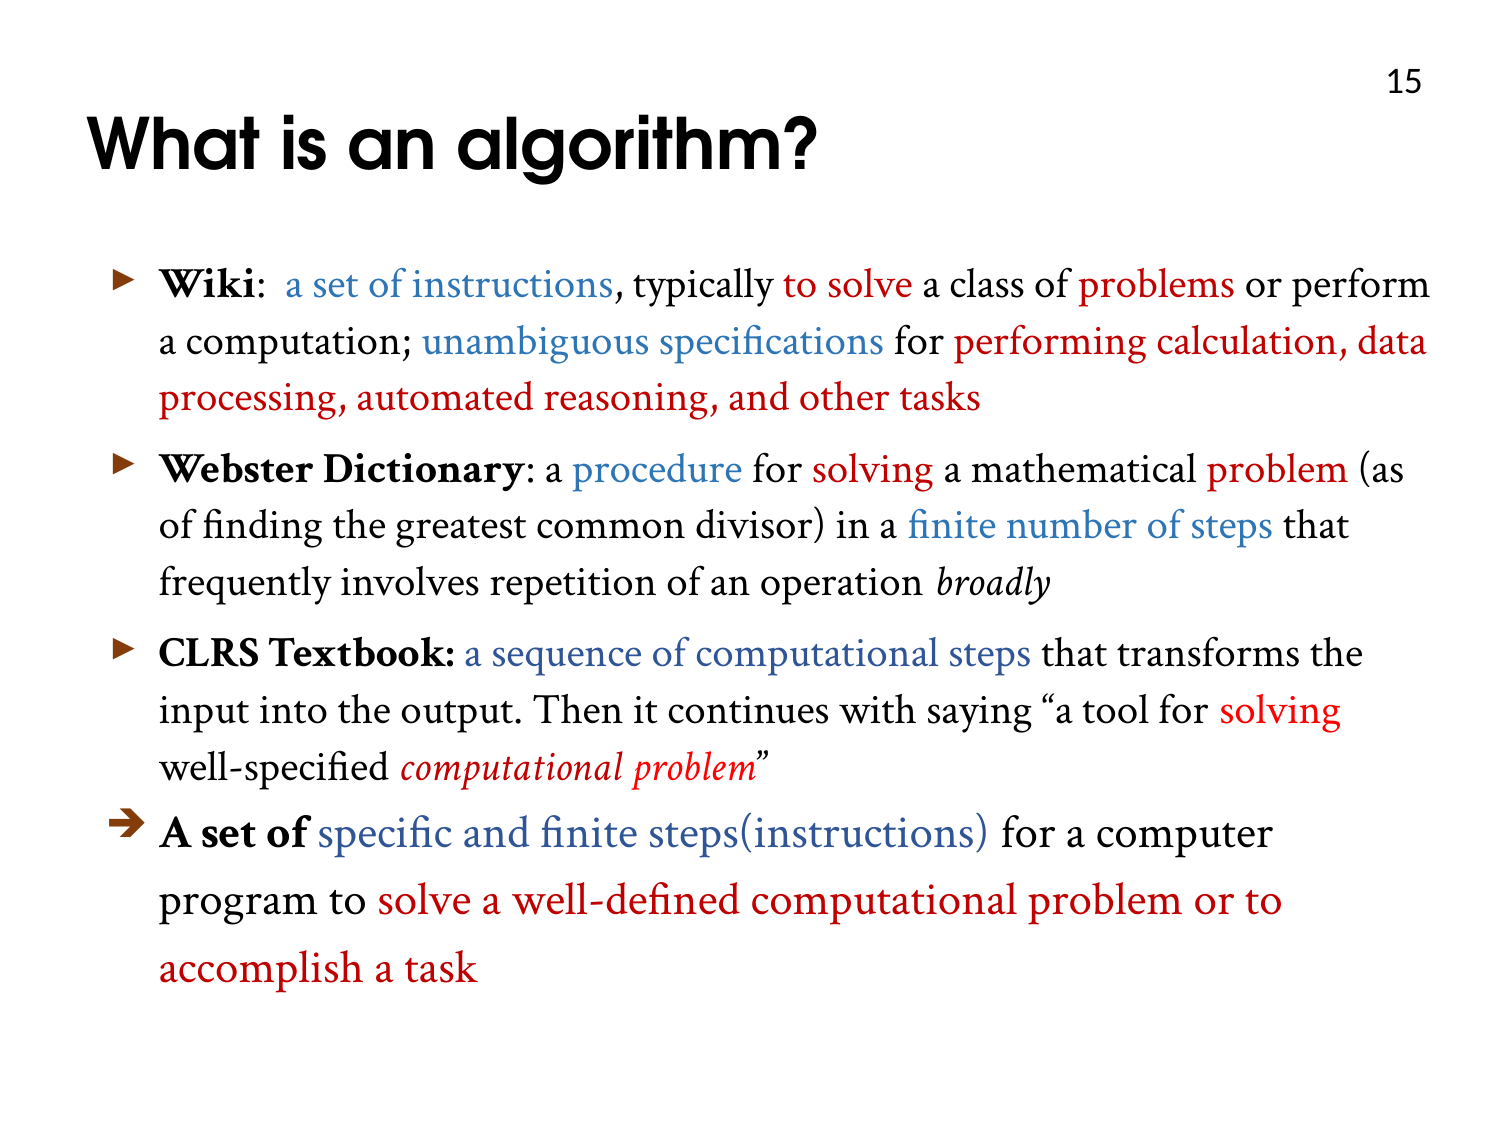

15
# What is an algorithm?
Wiki:  a set of instructions, typically to solve a class of problems or perform a computation; unambiguous specifications for performing calculation, data processing, automated reasoning, and other tasks
Webster Dictionary: a procedure for solving a mathematical problem (as of finding the greatest common divisor) in a finite number of steps that frequently involves repetition of an operation broadly
CLRS Textbook: a sequence of computational steps that transforms the input into the output. Then it continues with saying “a tool for solving well-specified computational problem”
A set of specific and finite steps(instructions) for a computer program to solve a well-defined computational problem or to accomplish a task